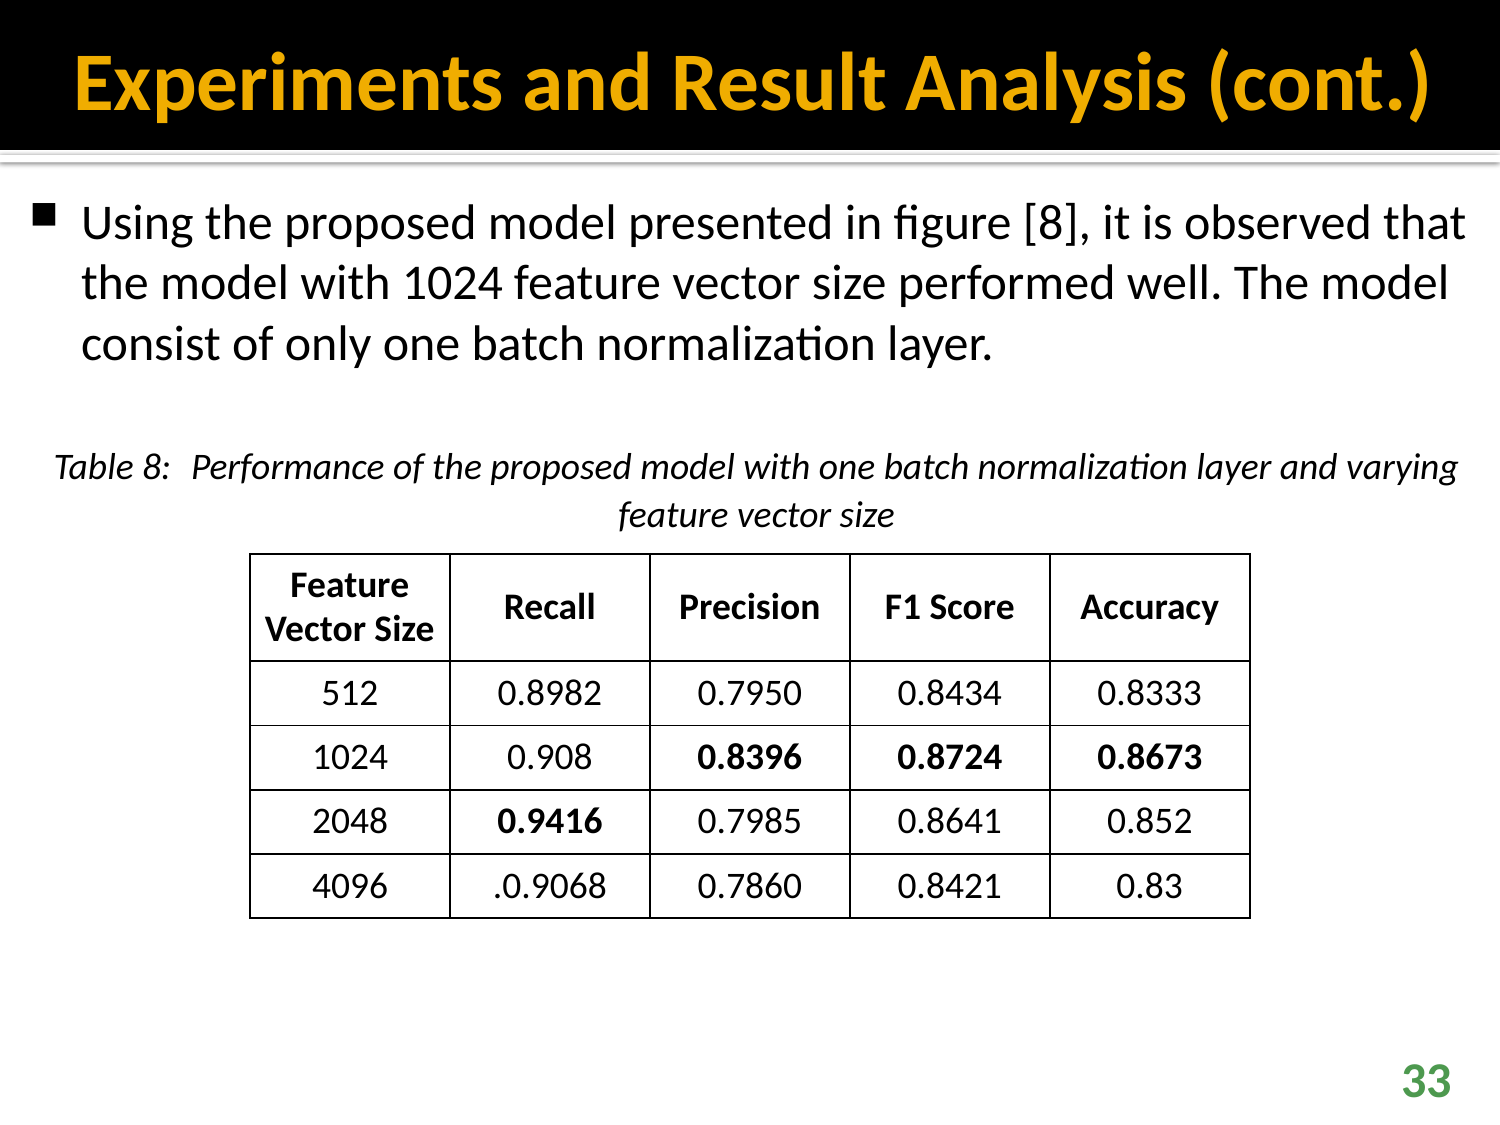

# Experiments and Result Analysis (cont.)
Using the proposed model presented in figure [8], it is observed that the model with 1024 feature vector size performed well. The model consist of only one batch normalization layer.

Table 8:  Performance of the proposed model with one batch normalization layer and varying feature vector size

| Feature Vector Size | Recall | Precision | F1 Score | Accuracy |
| --- | --- | --- | --- | --- |
| 512 | 0.8982 | 0.7950 | 0.8434 | 0.8333 |
| 1024 | 0.908 | 0.8396 | 0.8724 | 0.8673 |
| 2048 | 0.9416 | 0.7985 | 0.8641 | 0.852 |
| 4096 | .0.9068 | 0.7860 | 0.8421 | 0.83 |
33